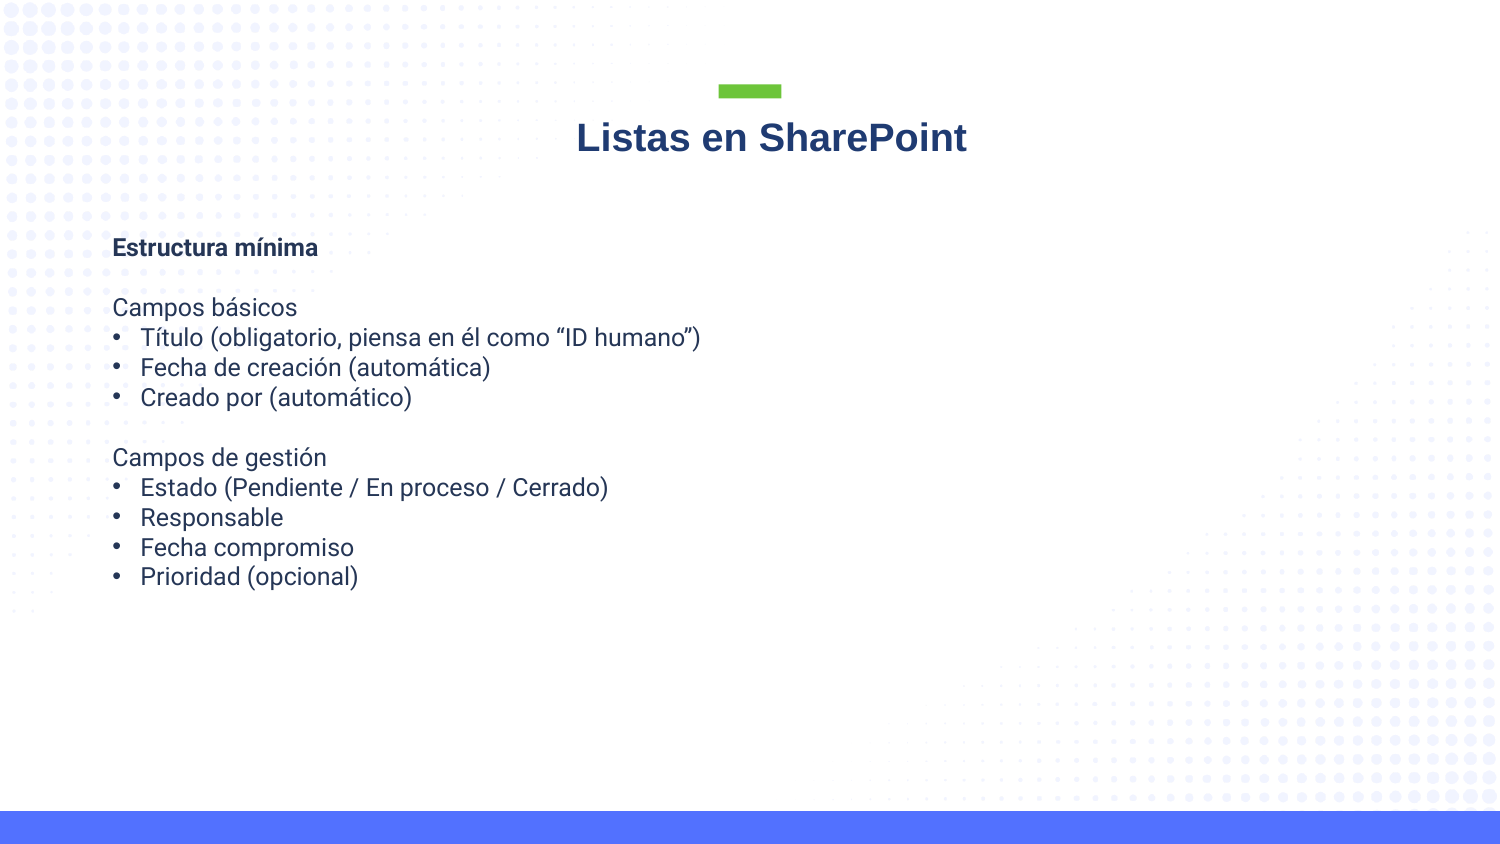

Listas en SharePoint
Estructura mínima

Campos básicos
Título (obligatorio, piensa en él como “ID humano”)
Fecha de creación (automática)
Creado por (automático)

Campos de gestión
Estado (Pendiente / En proceso / Cerrado)
Responsable
Fecha compromiso
Prioridad (opcional)